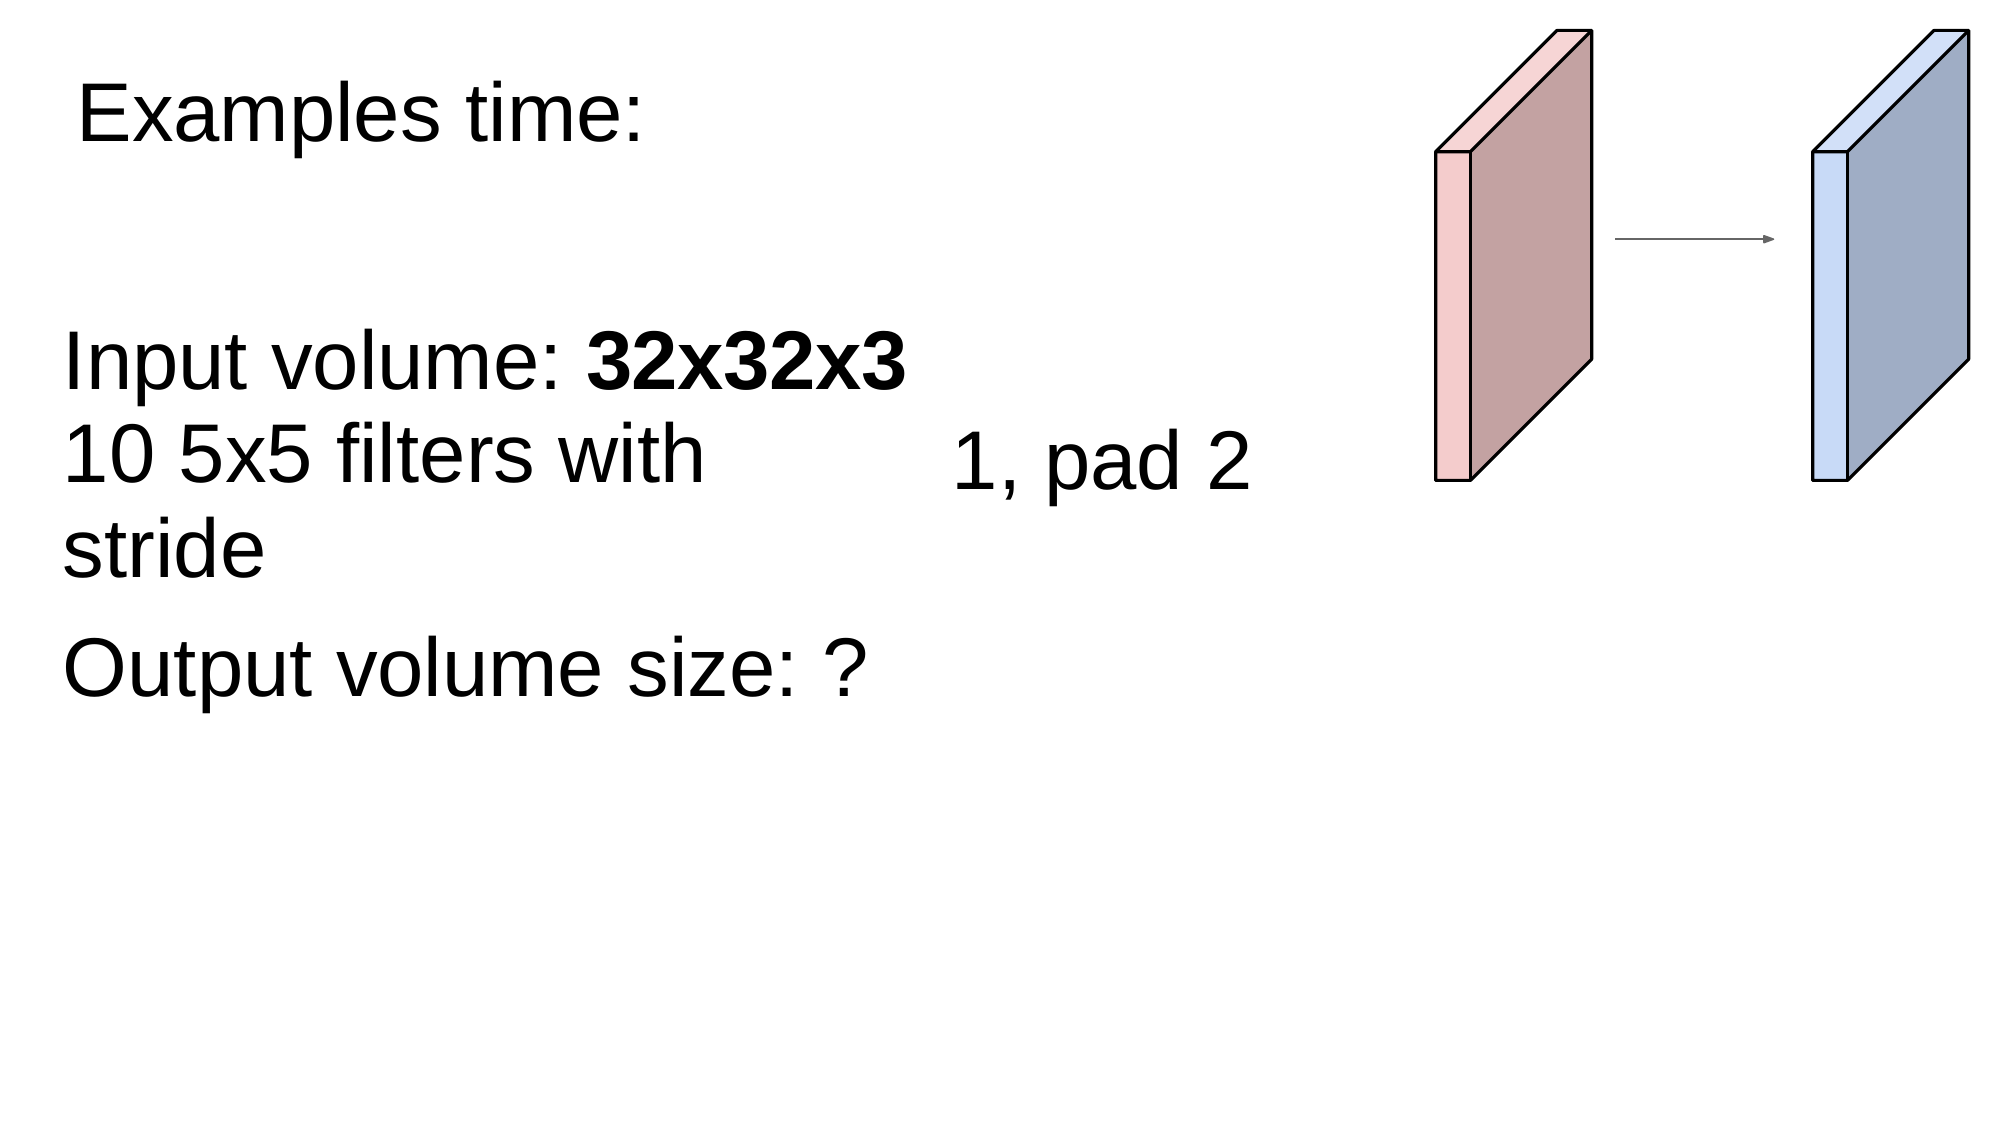

Examples time:

Input volume: 32x32x3
10 5x5 filters with stride
1, pad 2
Output volume size: ?